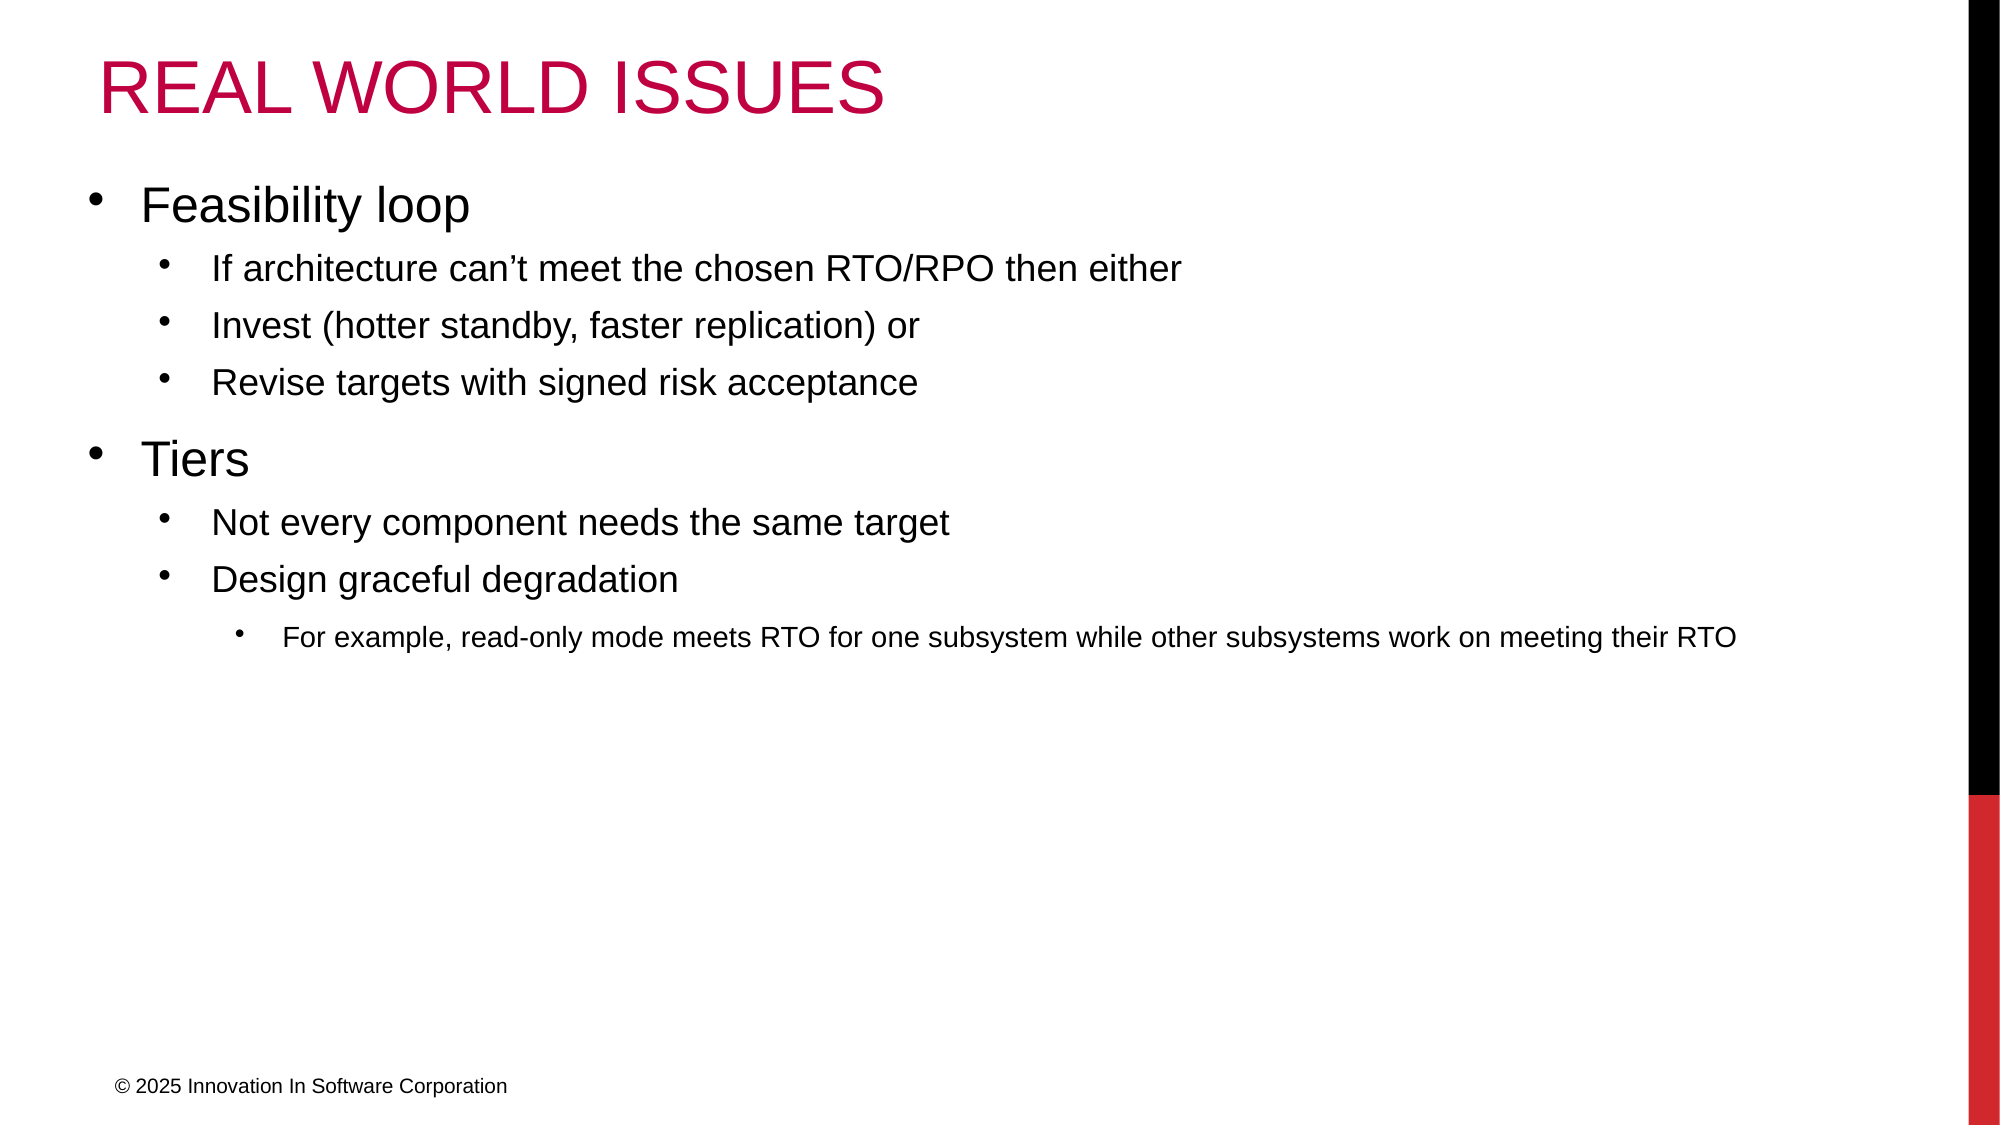

# REAL WORLD ISSUES
Feasibility loop
If architecture can’t meet the chosen RTO/RPO then either
Invest (hotter standby, faster replication) or
Revise targets with signed risk acceptance
Tiers
Not every component needs the same target
Design graceful degradation
For example, read-only mode meets RTO for one subsystem while other subsystems work on meeting their RTO
© 2025 Innovation In Software Corporation